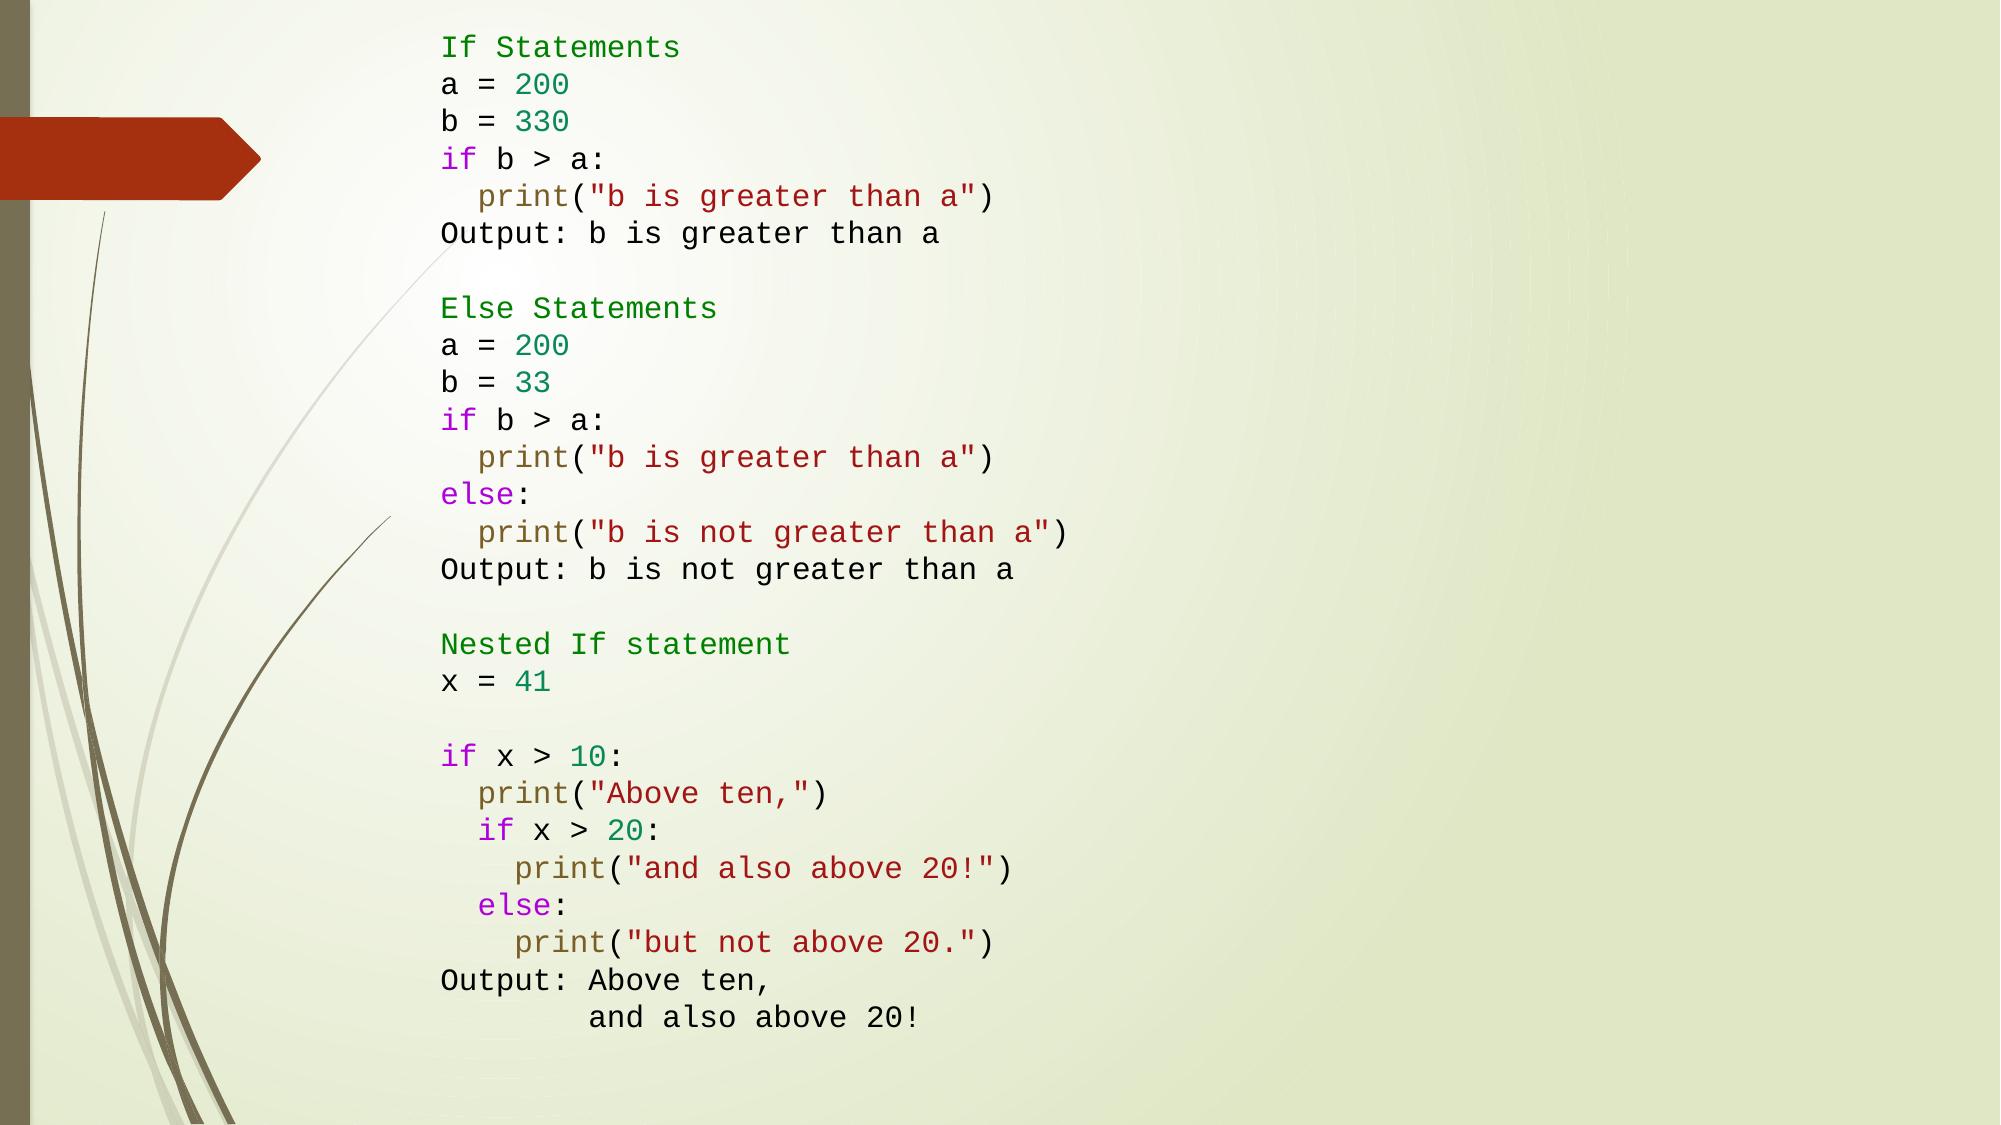

# If Statements a = 200 b = 330 if b > a:   print("b is greater than a") Output: b is greater than a Else Statements a = 200 b = 33 if b > a:   print("b is greater than a") else:   print("b is not greater than a") Output: b is not greater than a Nested If statement x = 41 if x > 10:   print("Above ten,")   if x > 20:     print("and also above 20!")   else:     print("but not above 20.") Output: Above ten,  and also above 20!